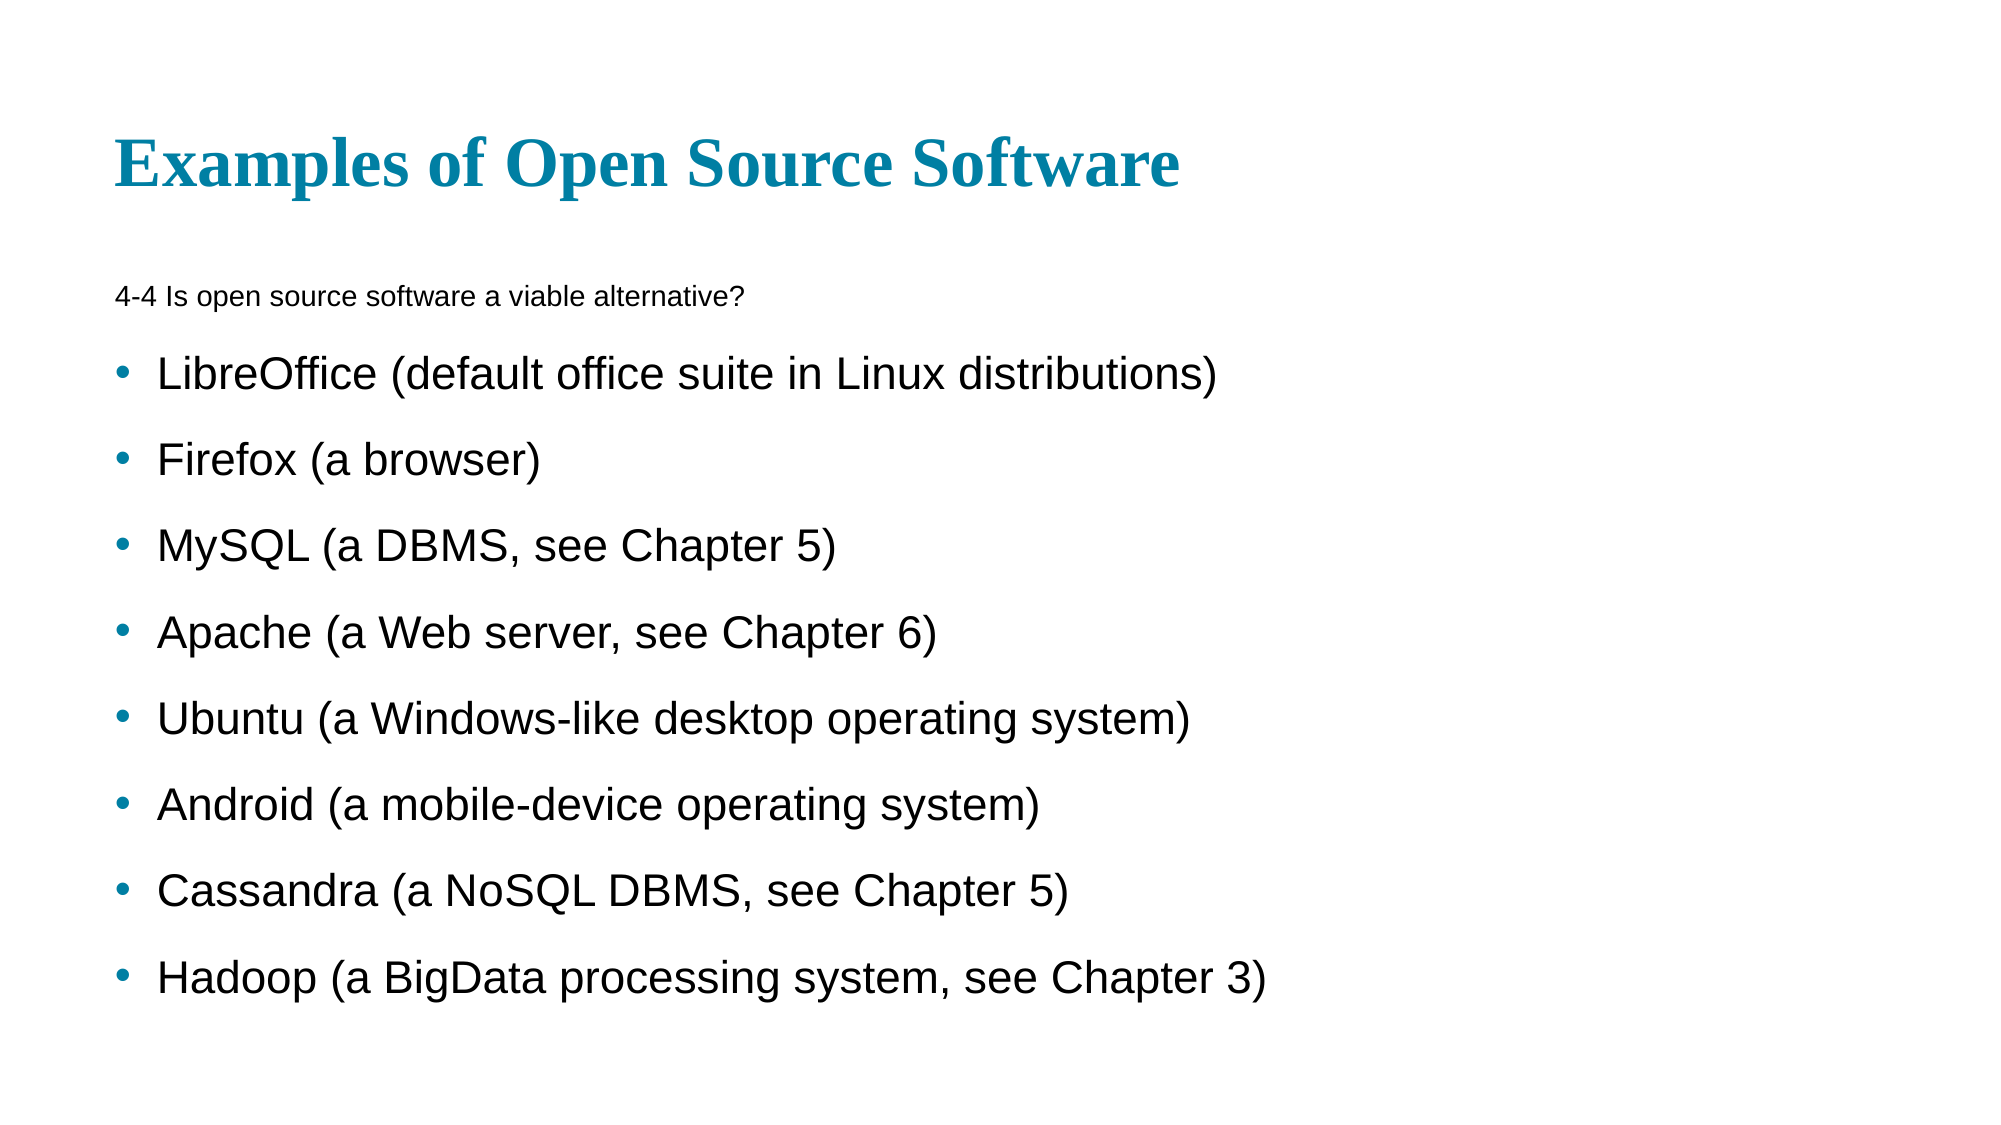

# Examples of Open Source Software
4-4 Is open source software a viable alternative?
LibreOffice (default office suite in Linux distributions)
Firefox (a browser)
My S Q L (a D B M S, see Chapter 5)
Apache (a Web server, see Chapter 6)
Ubuntu (a Windows-like desktop operating system)
Android (a mobile-device operating system)
Cassandra (a N o S Q L D B M S, see Chapter 5)
Hadoop (a BigData processing system, see Chapter 3)